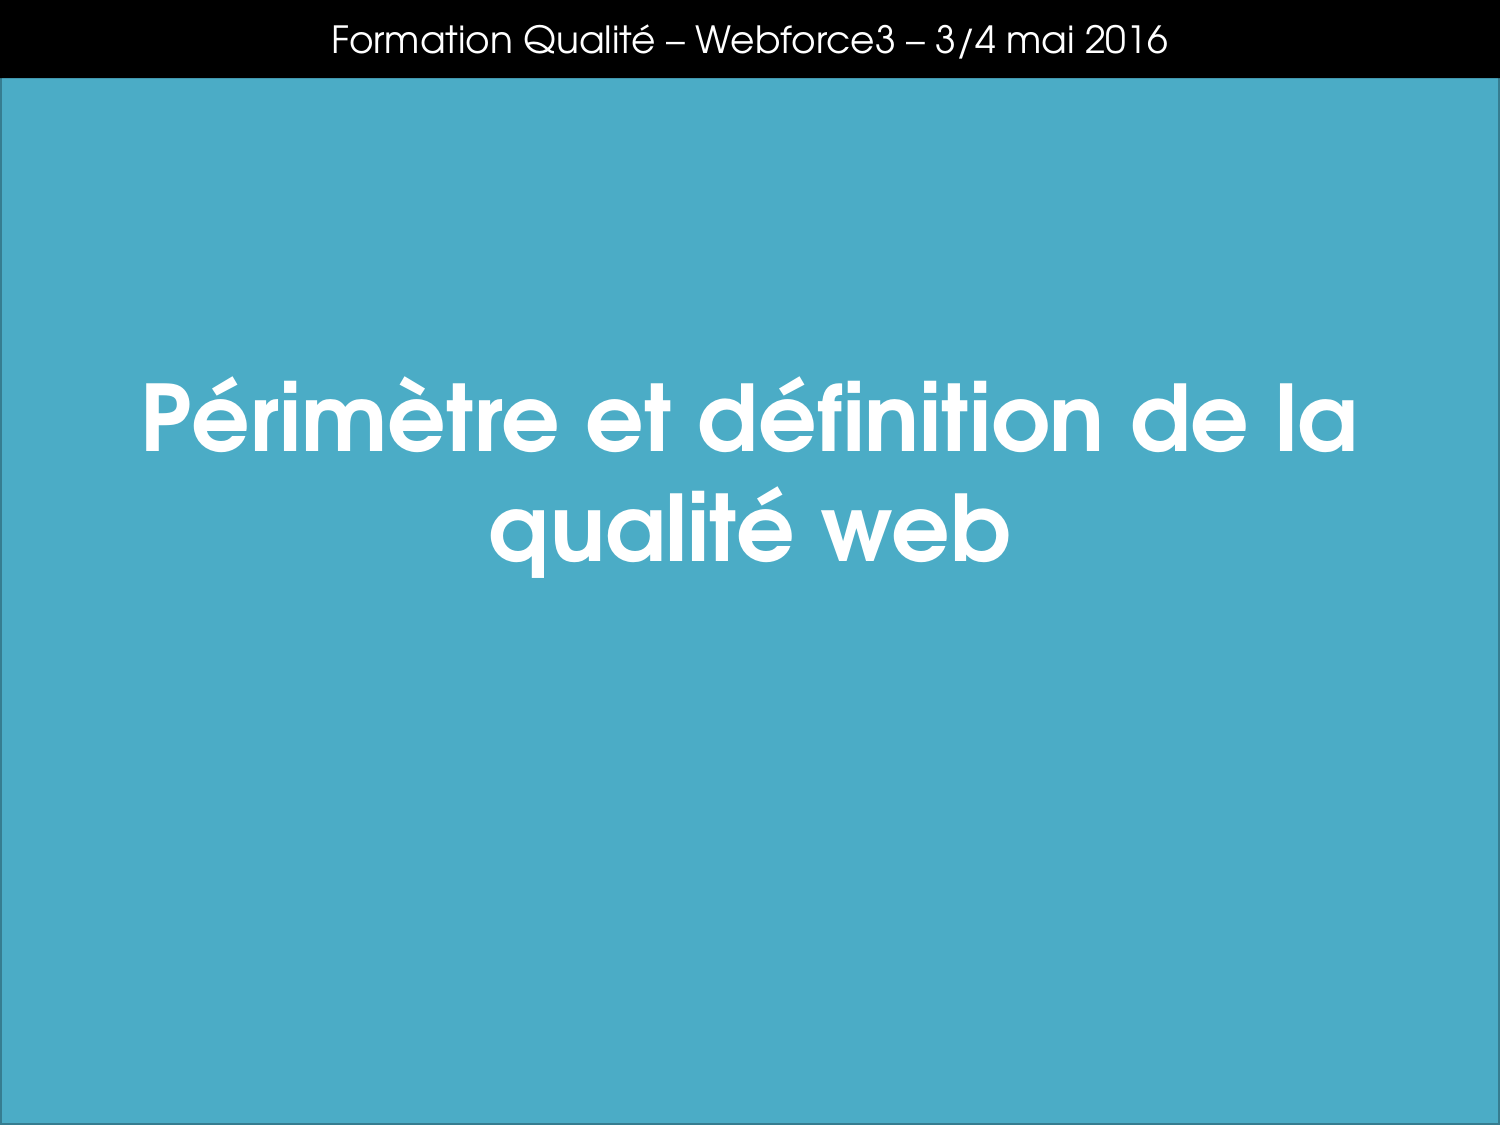

Formation Qualité – Webforce3 – 3/4 mai 2016
# Périmètre et définition de la qualité web